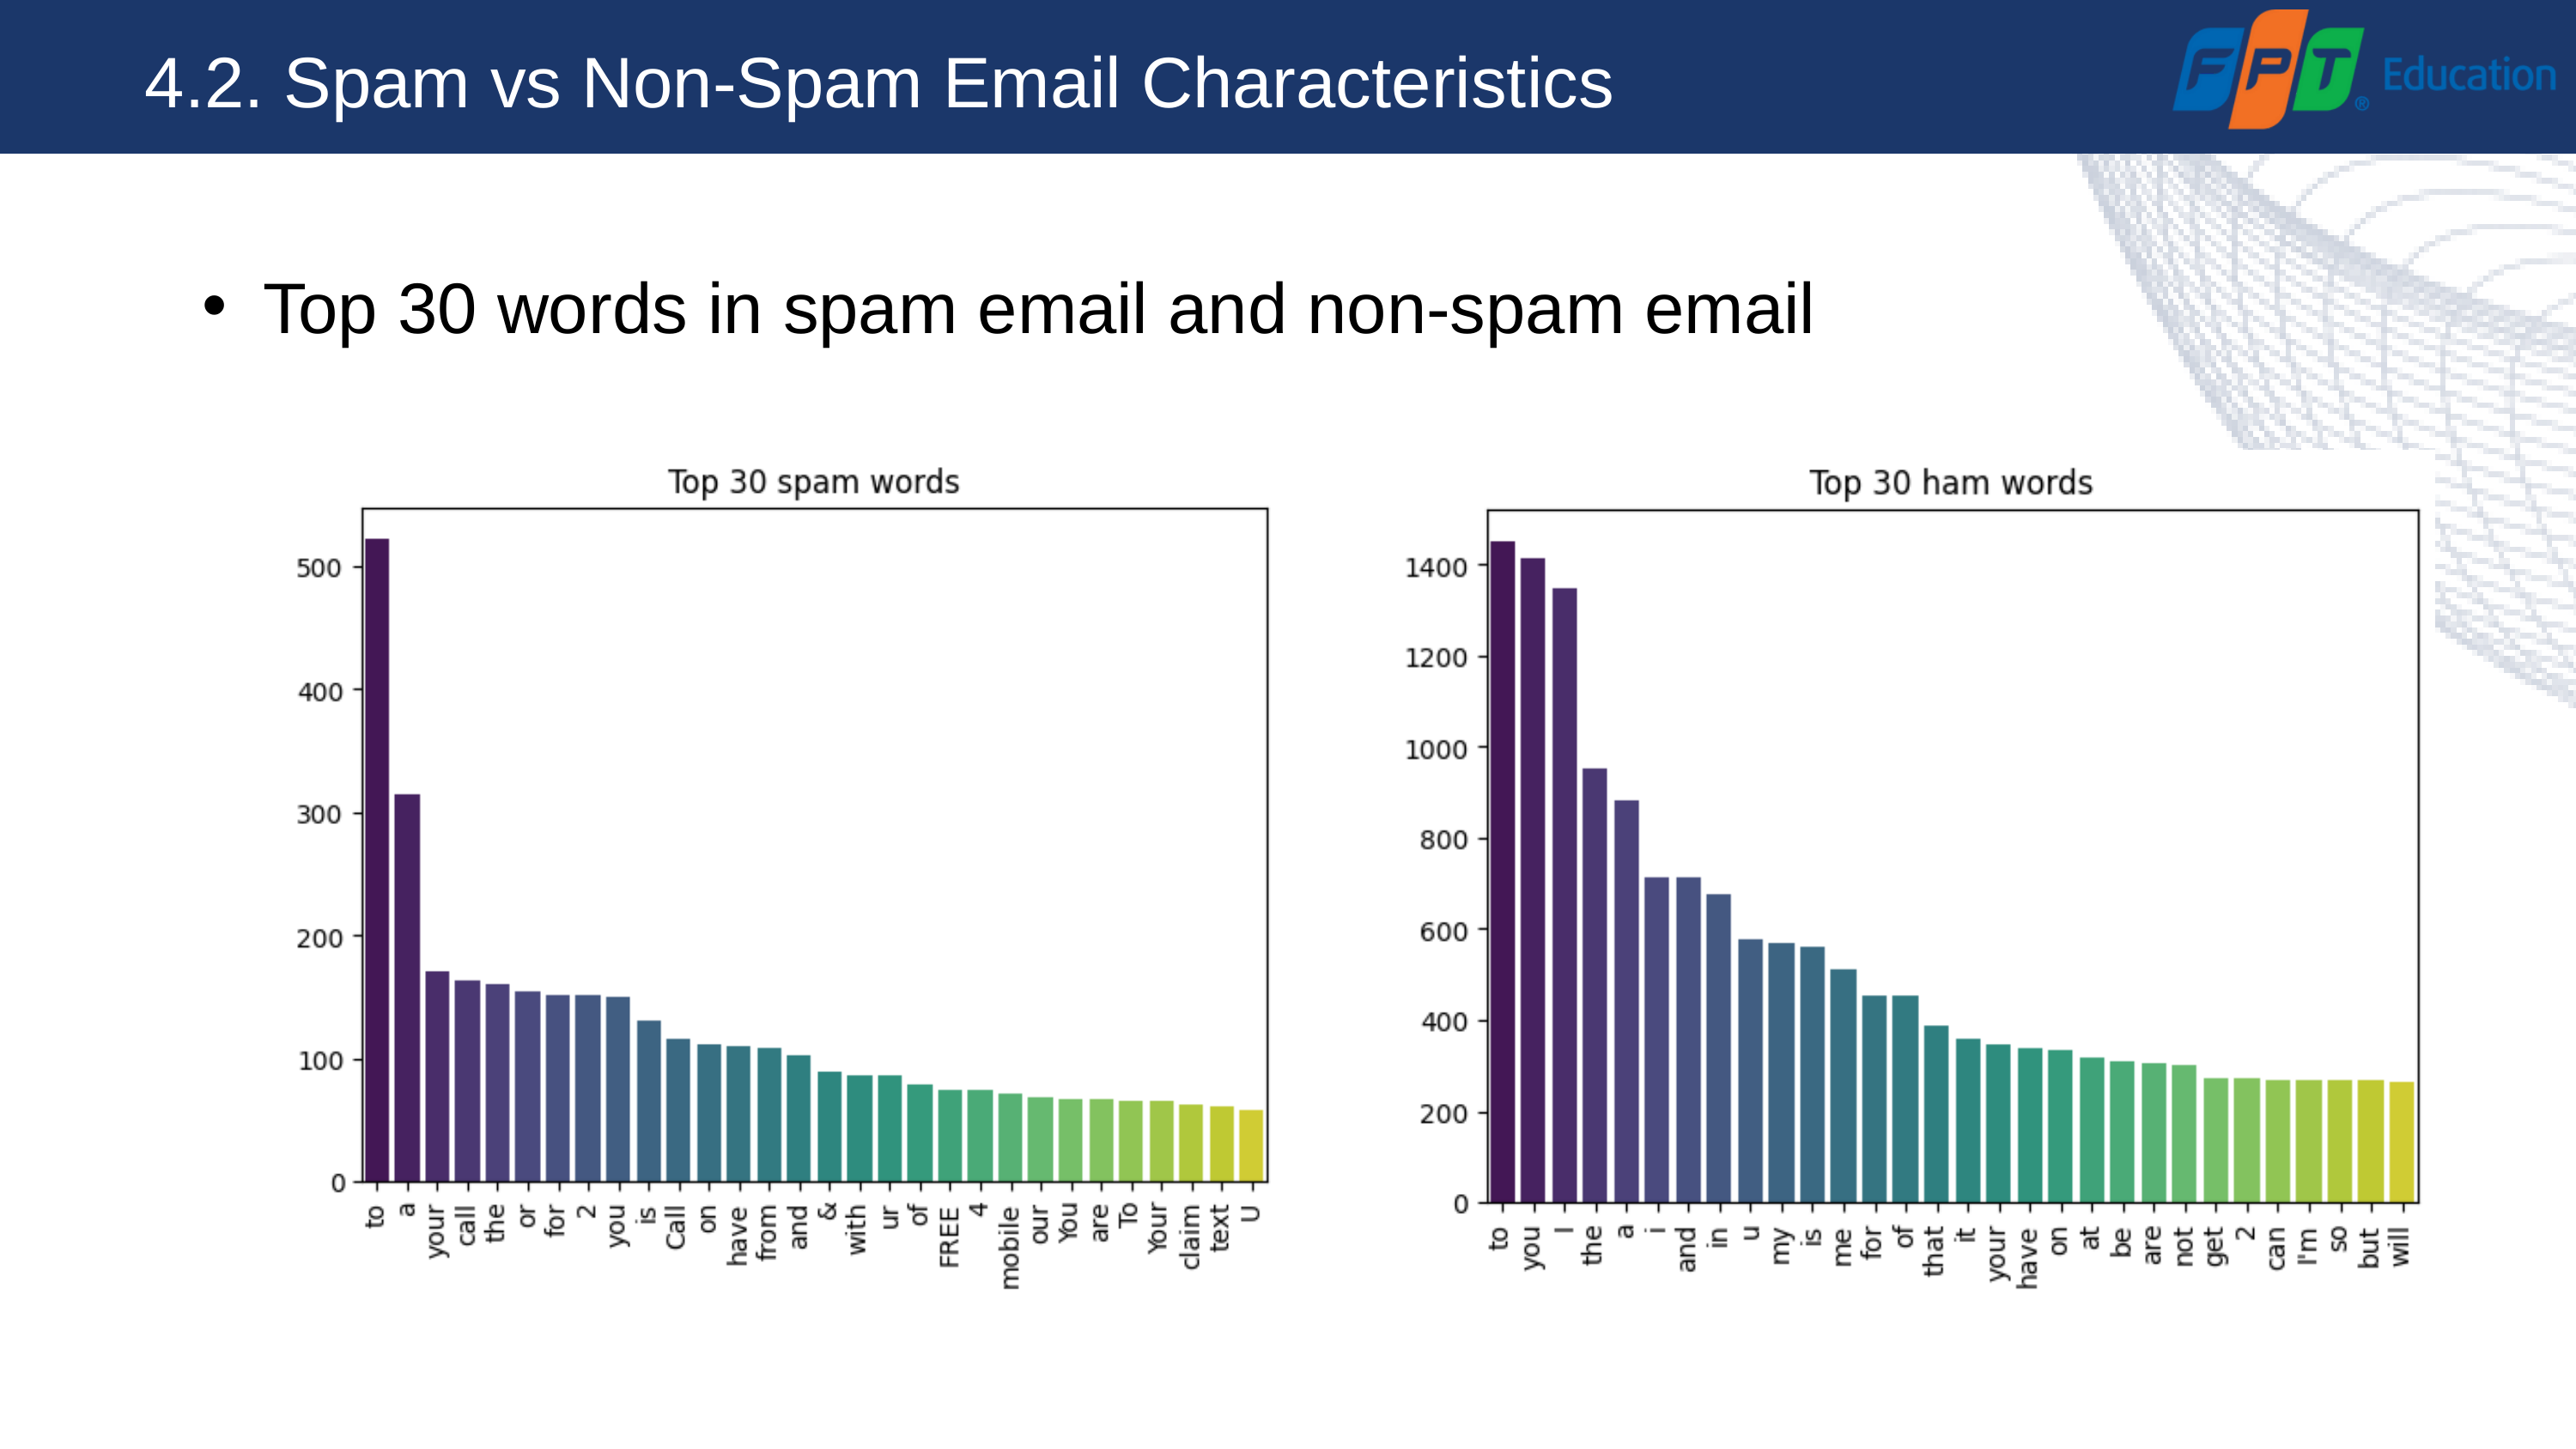

4.2. Spam vs Non-Spam Email Characteristics
Top 30 words in spam email and non-spam email